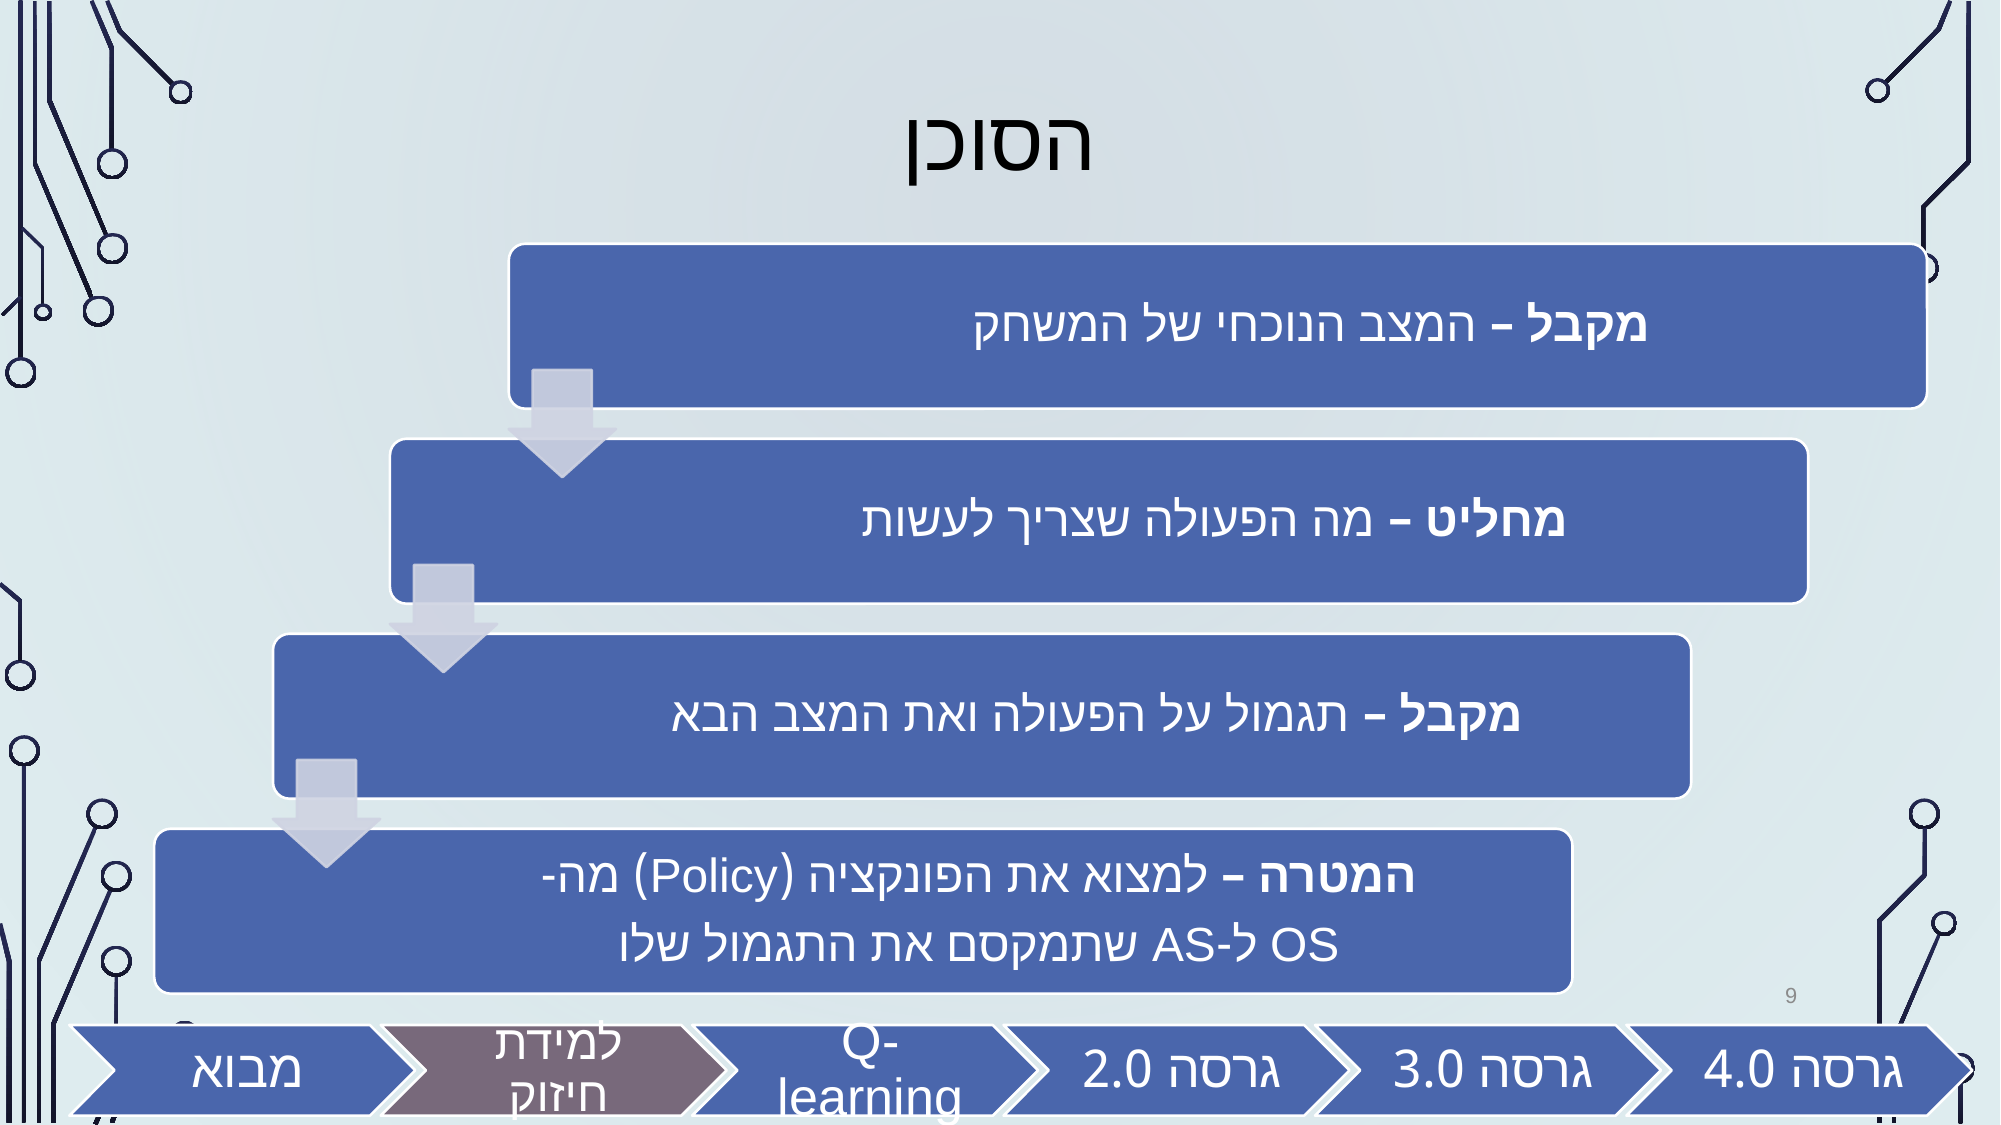

# הסוכן
מקבל – המצב הנוכחי של המשחק
מחליט – מה הפעולה שצריך לעשות
מקבל – תגמול על הפעולה ואת המצב הבא
המטרה – למצוא את הפונקציה (Policy) מה-
OS ל-AS שתמקסם את התגמול שלו

9
מבוא
למידת חיזוק
Q-learning
גרסה 2.0
גרסה 3.0
גרסה 4.0